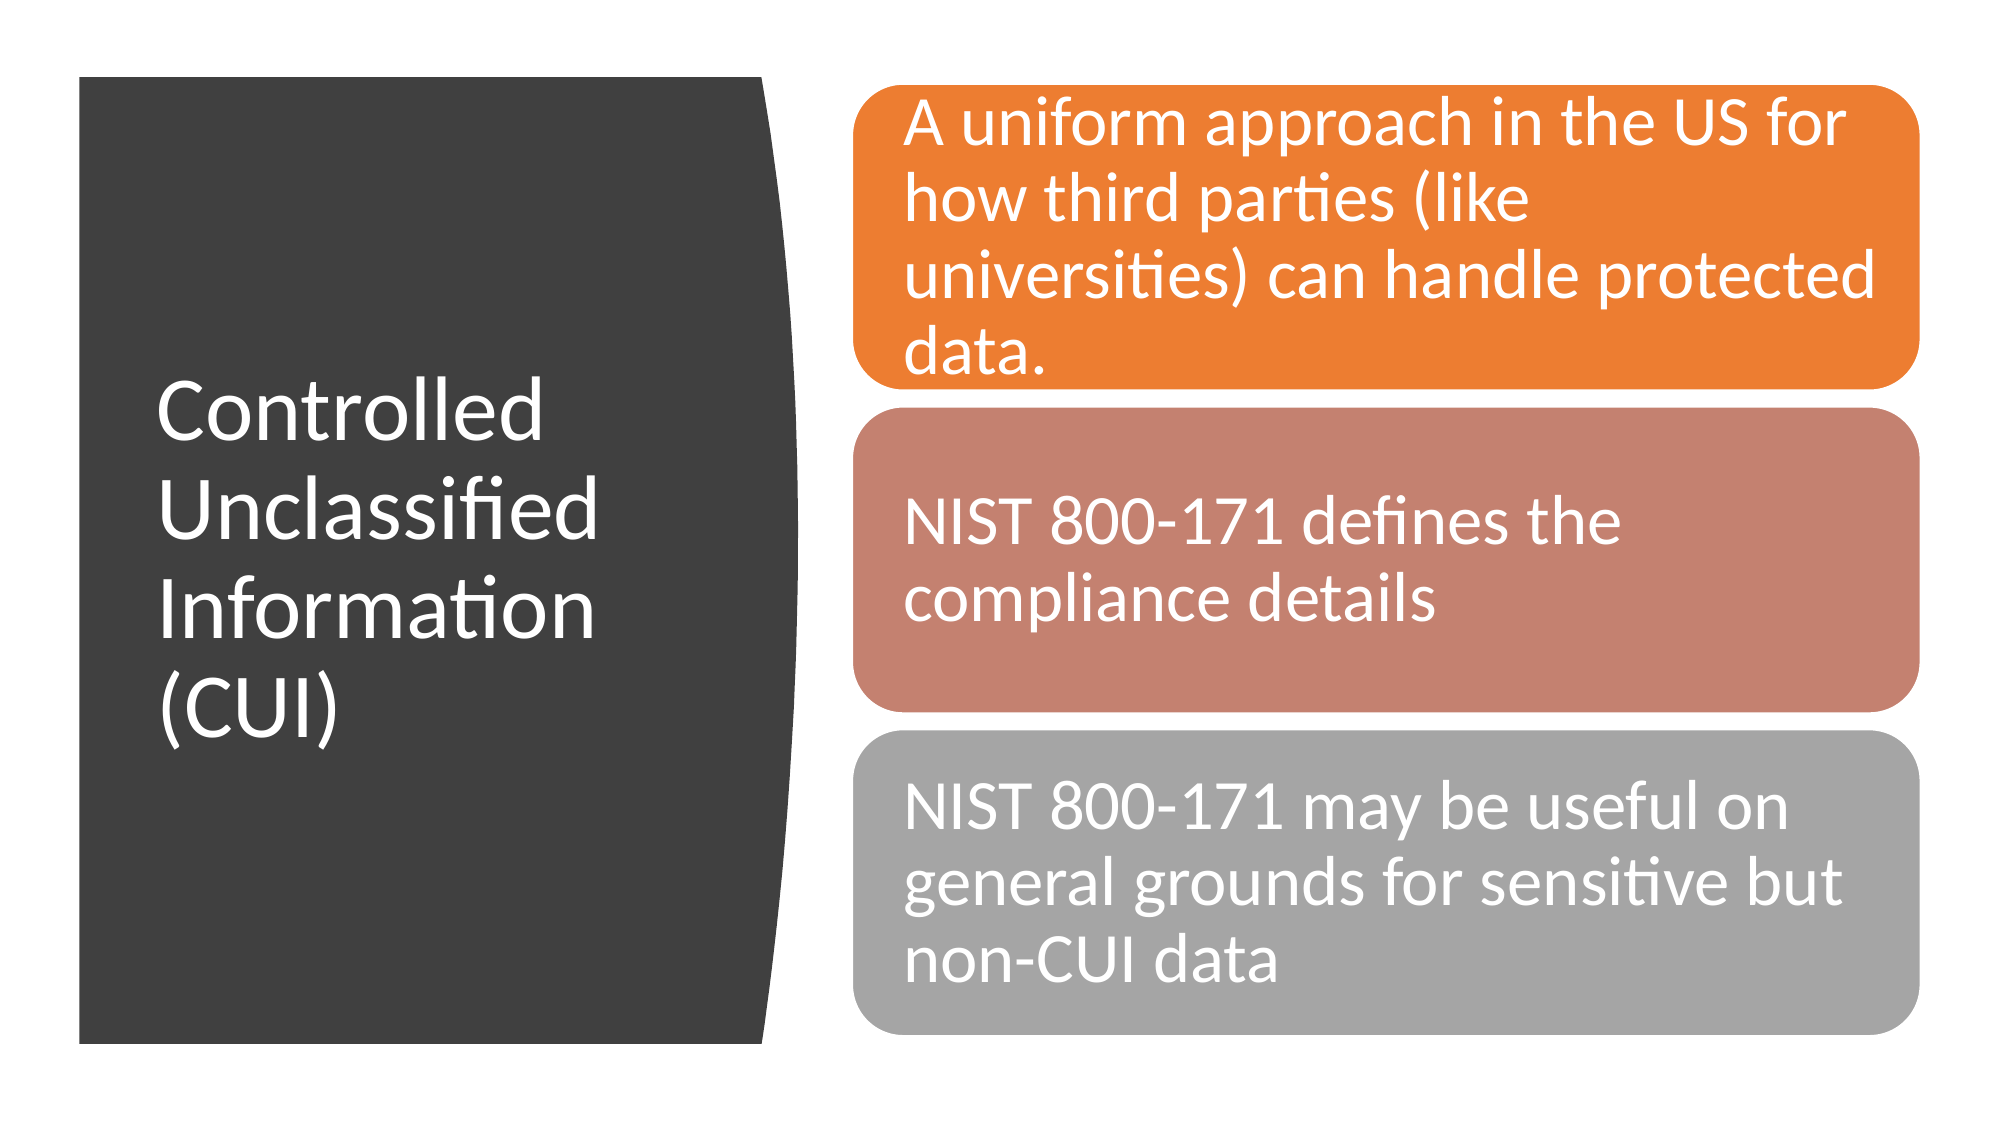

A uniform approach in the US for how third parties (like universities) can handle protected data.
NIST 800-171 defines the compliance details
NIST 800-171 may be useful on general grounds for sensitive but non-CUI data

# Controlled Unclassified Information (CUI)